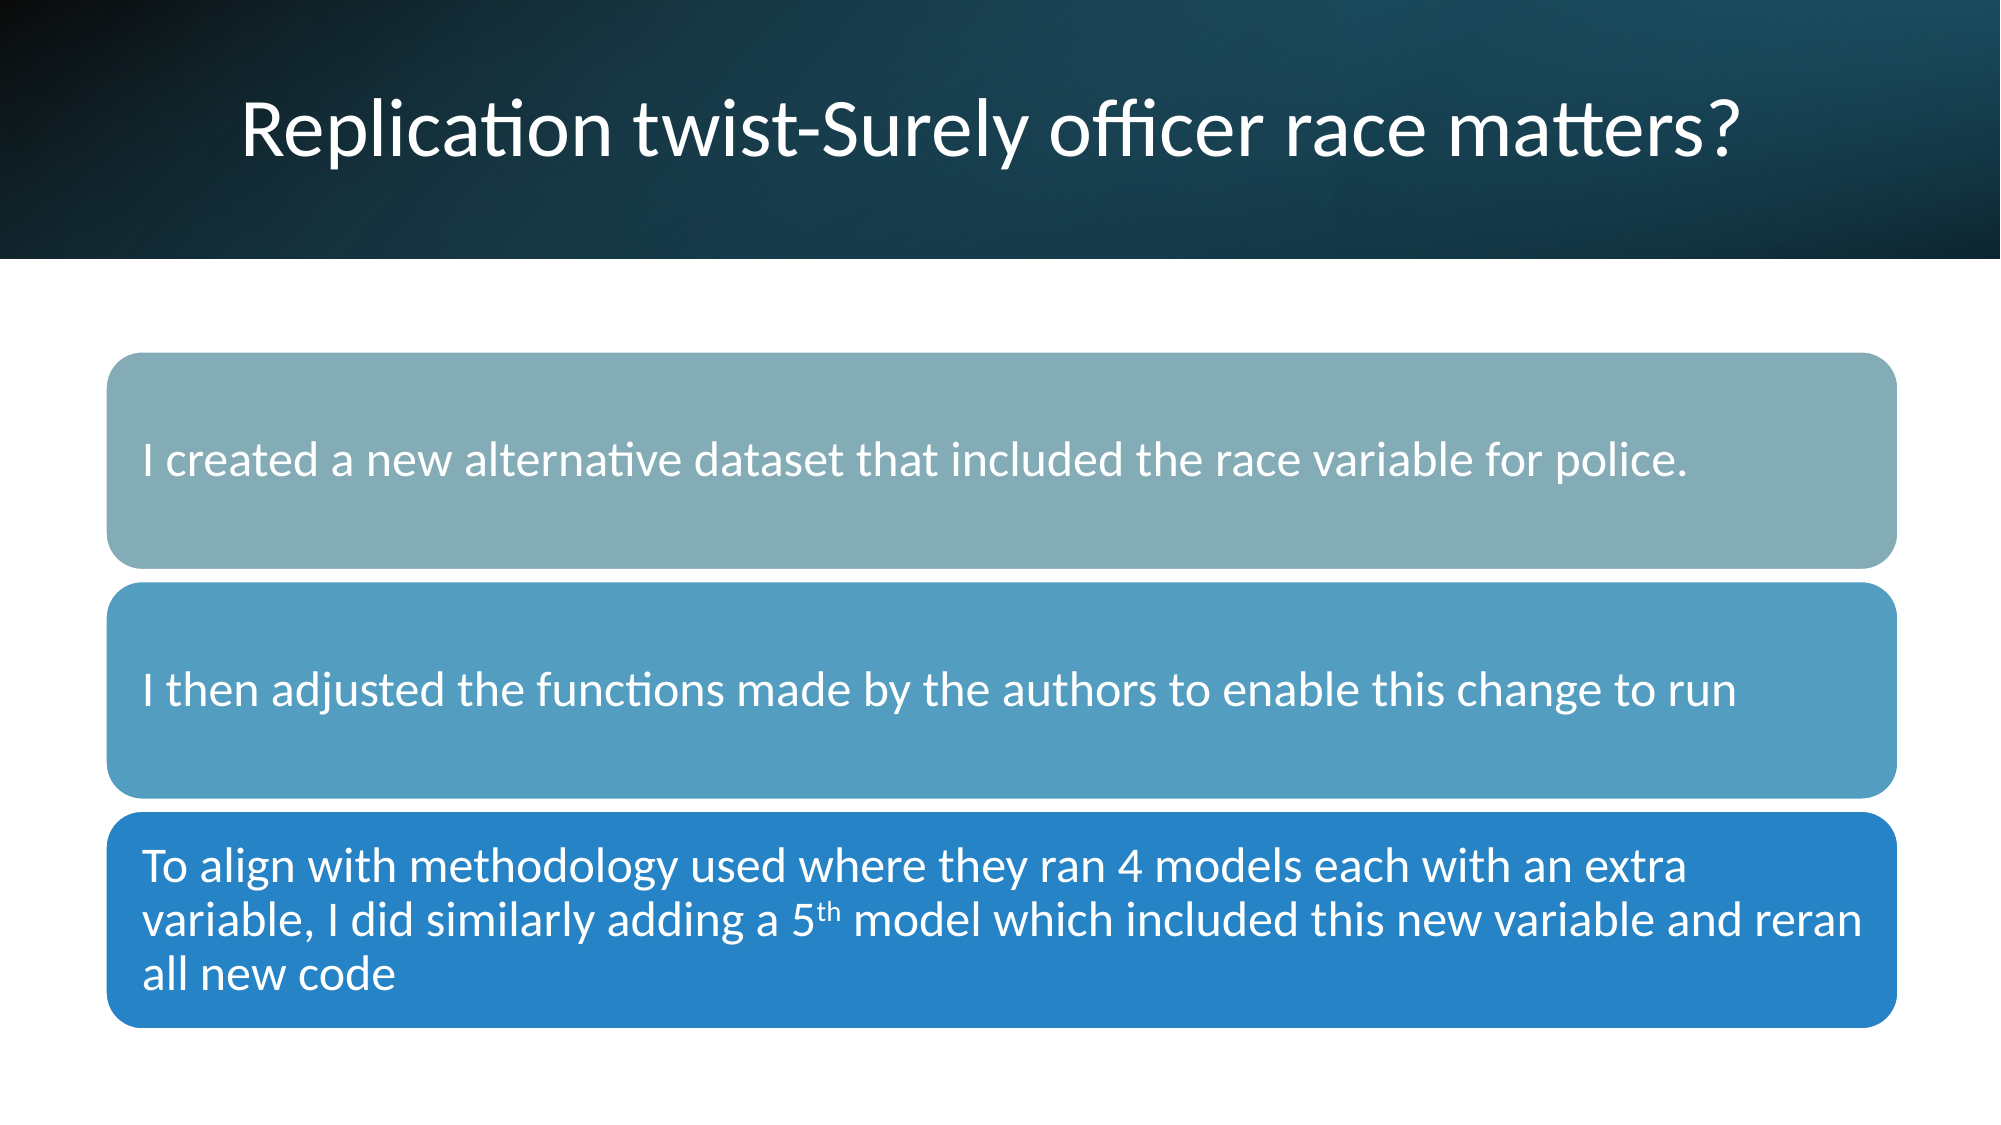

# Replication twist-Surely officer race matters?
I created a new alternative dataset that included the race variable for police.
I then adjusted the functions made by the authors to enable this change to run
To align with methodology used where they ran 4 models each with an extra variable, I did similarly adding a 5th model which included this new variable and reran all new code